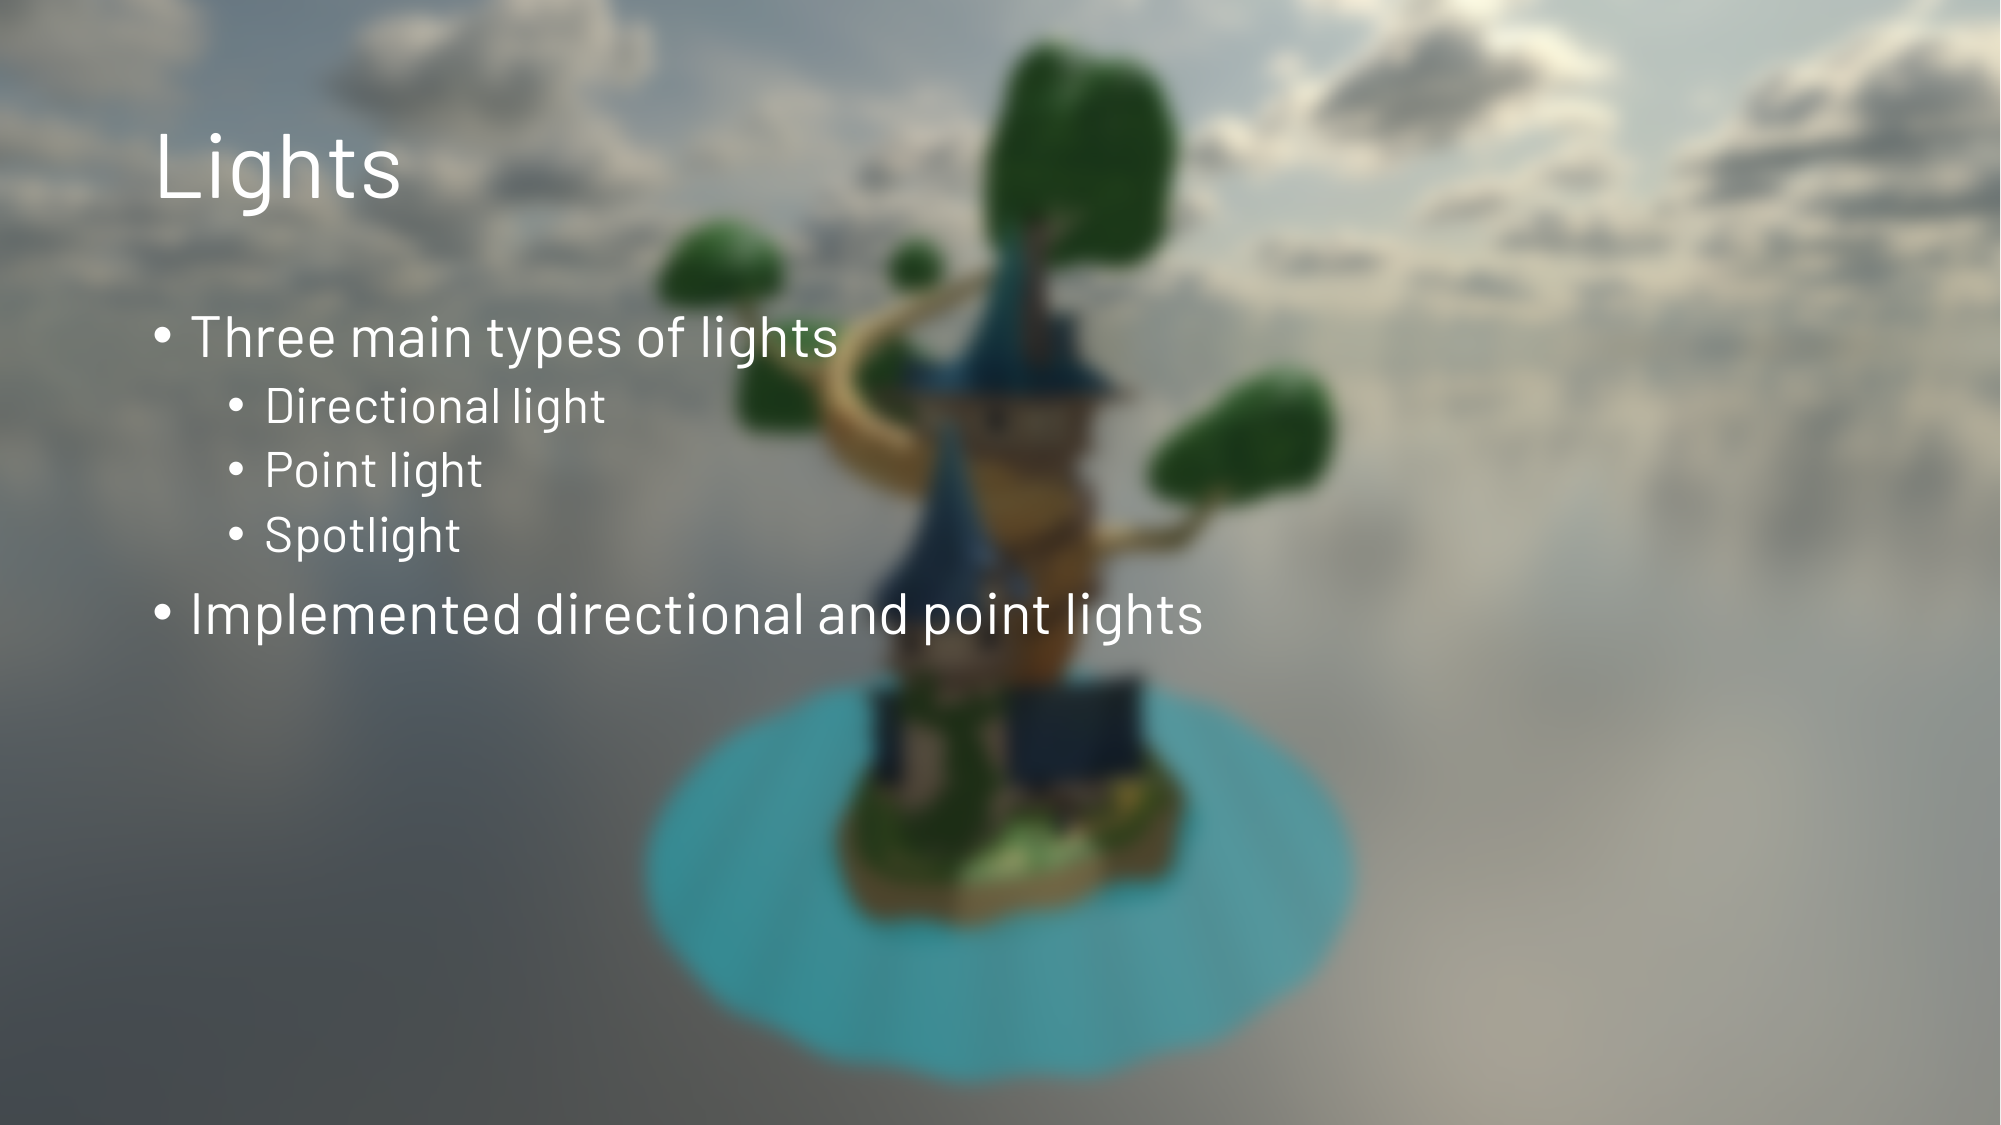

# Lights
Three main types of lights
Directional light
Point light
Spotlight
Implemented directional and point lights